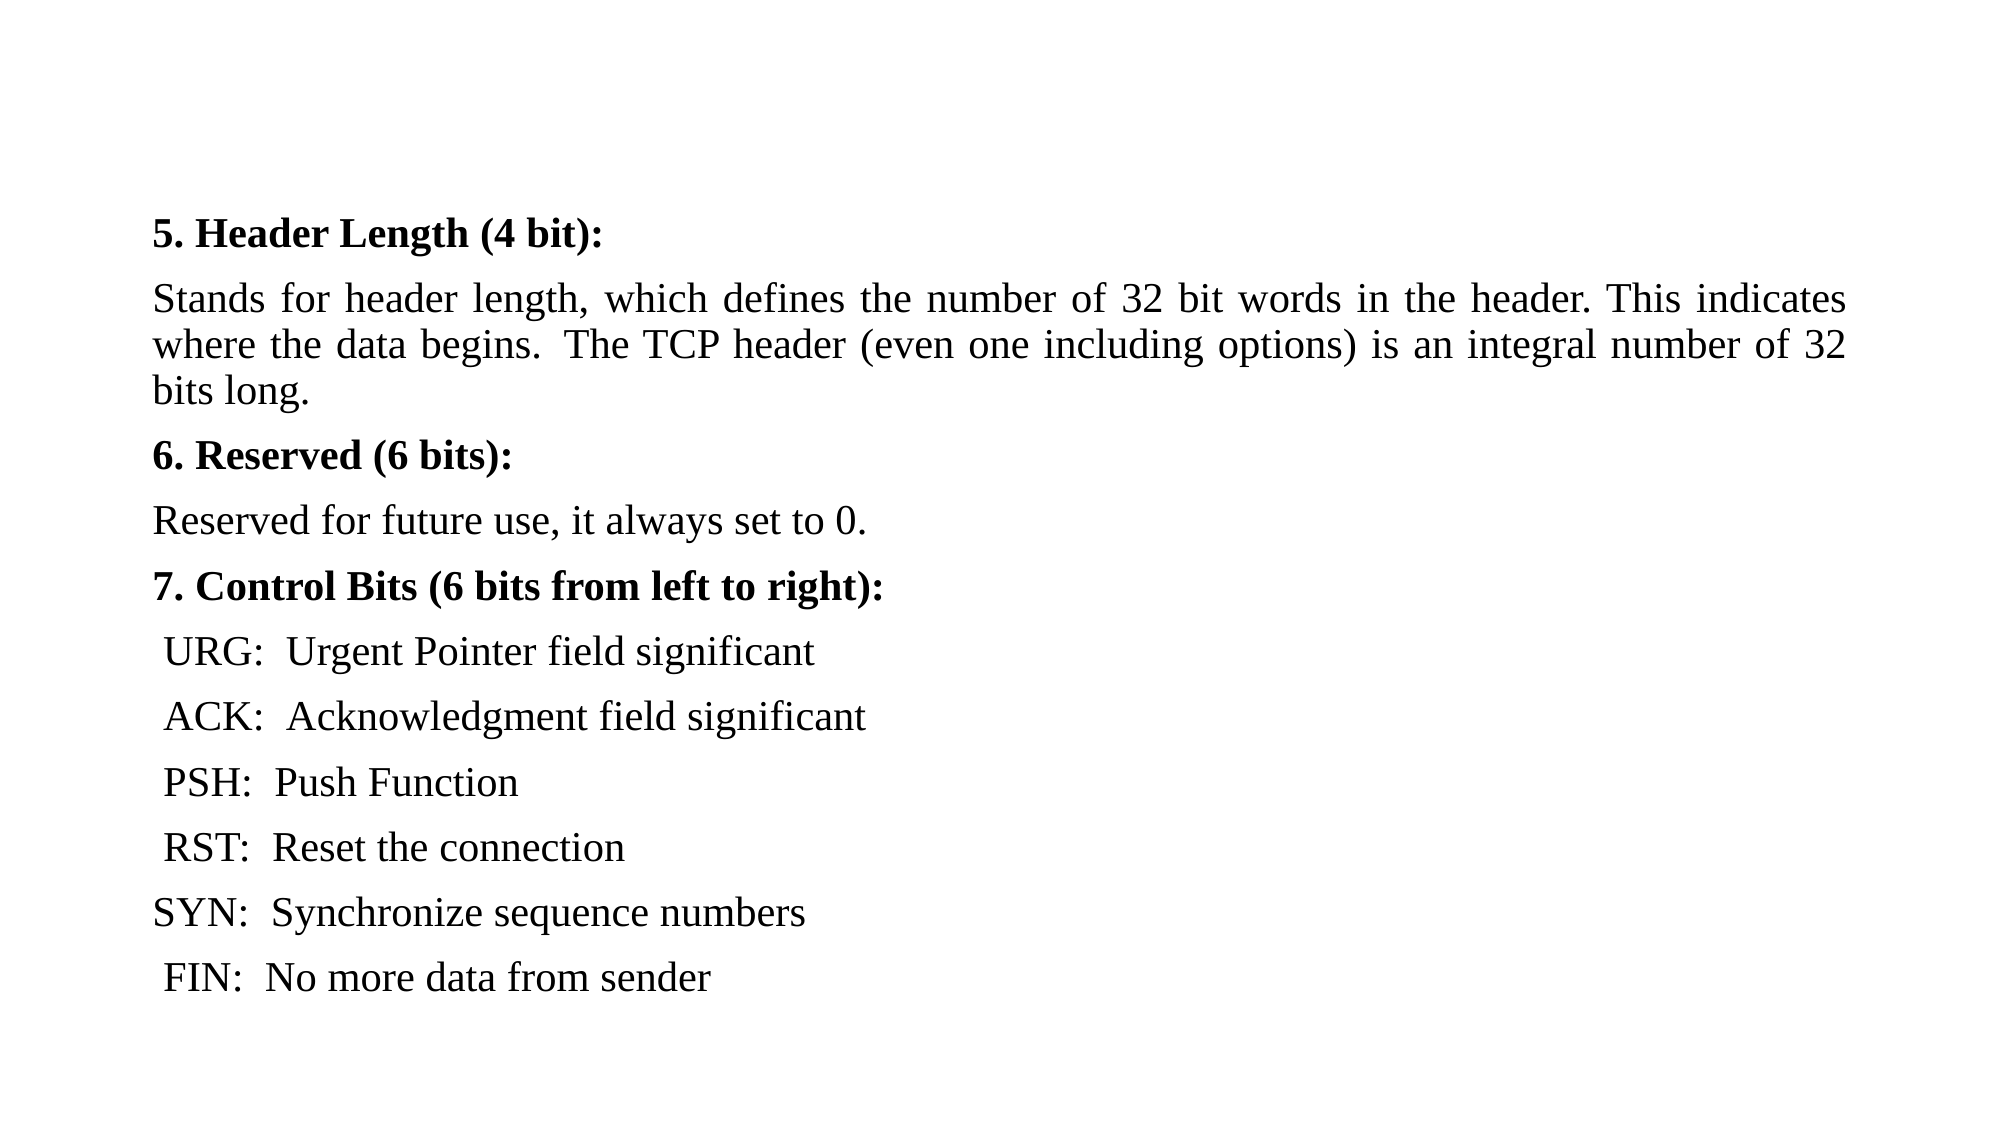

#
5. Header Length (4 bit):
Stands for header length, which defines the number of 32 bit words in the header. This indicates where the data begins.  The TCP header (even one including options) is an integral number of 32 bits long.
6. Reserved (6 bits):
Reserved for future use, it always set to 0.
7. Control Bits (6 bits from left to right):
 URG:  Urgent Pointer field significant
 ACK:  Acknowledgment field significant
 PSH:  Push Function
 RST:  Reset the connection
SYN:  Synchronize sequence numbers
 FIN:  No more data from sender